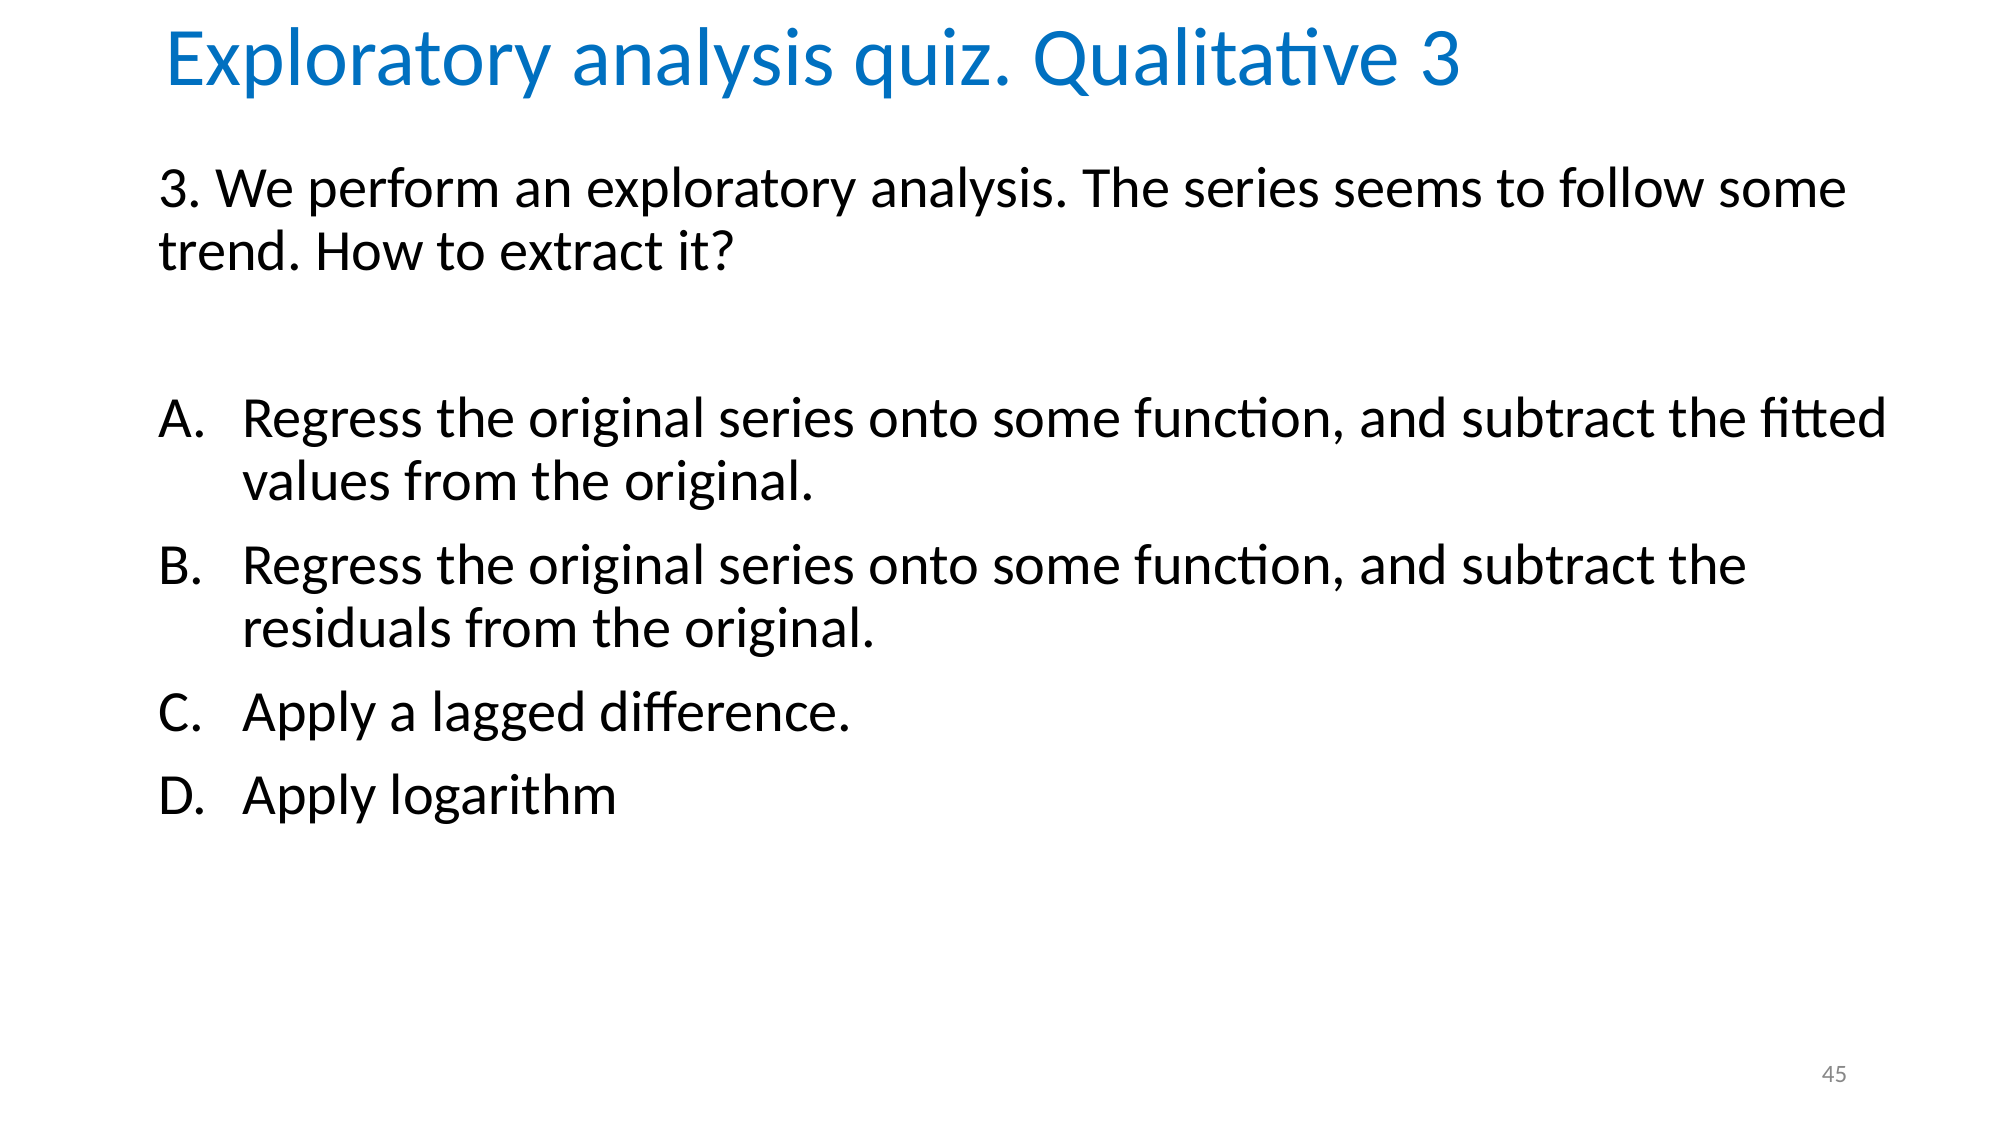

# Exploratory analysis quiz. Qualitative 3
3. We perform an exploratory analysis. The series seems to follow some trend. How to extract it?

Regress the original series onto some function, and subtract the fitted values from the original.
Regress the original series onto some function, and subtract the residuals from the original.
Apply a lagged difference.
Apply logarithm

45